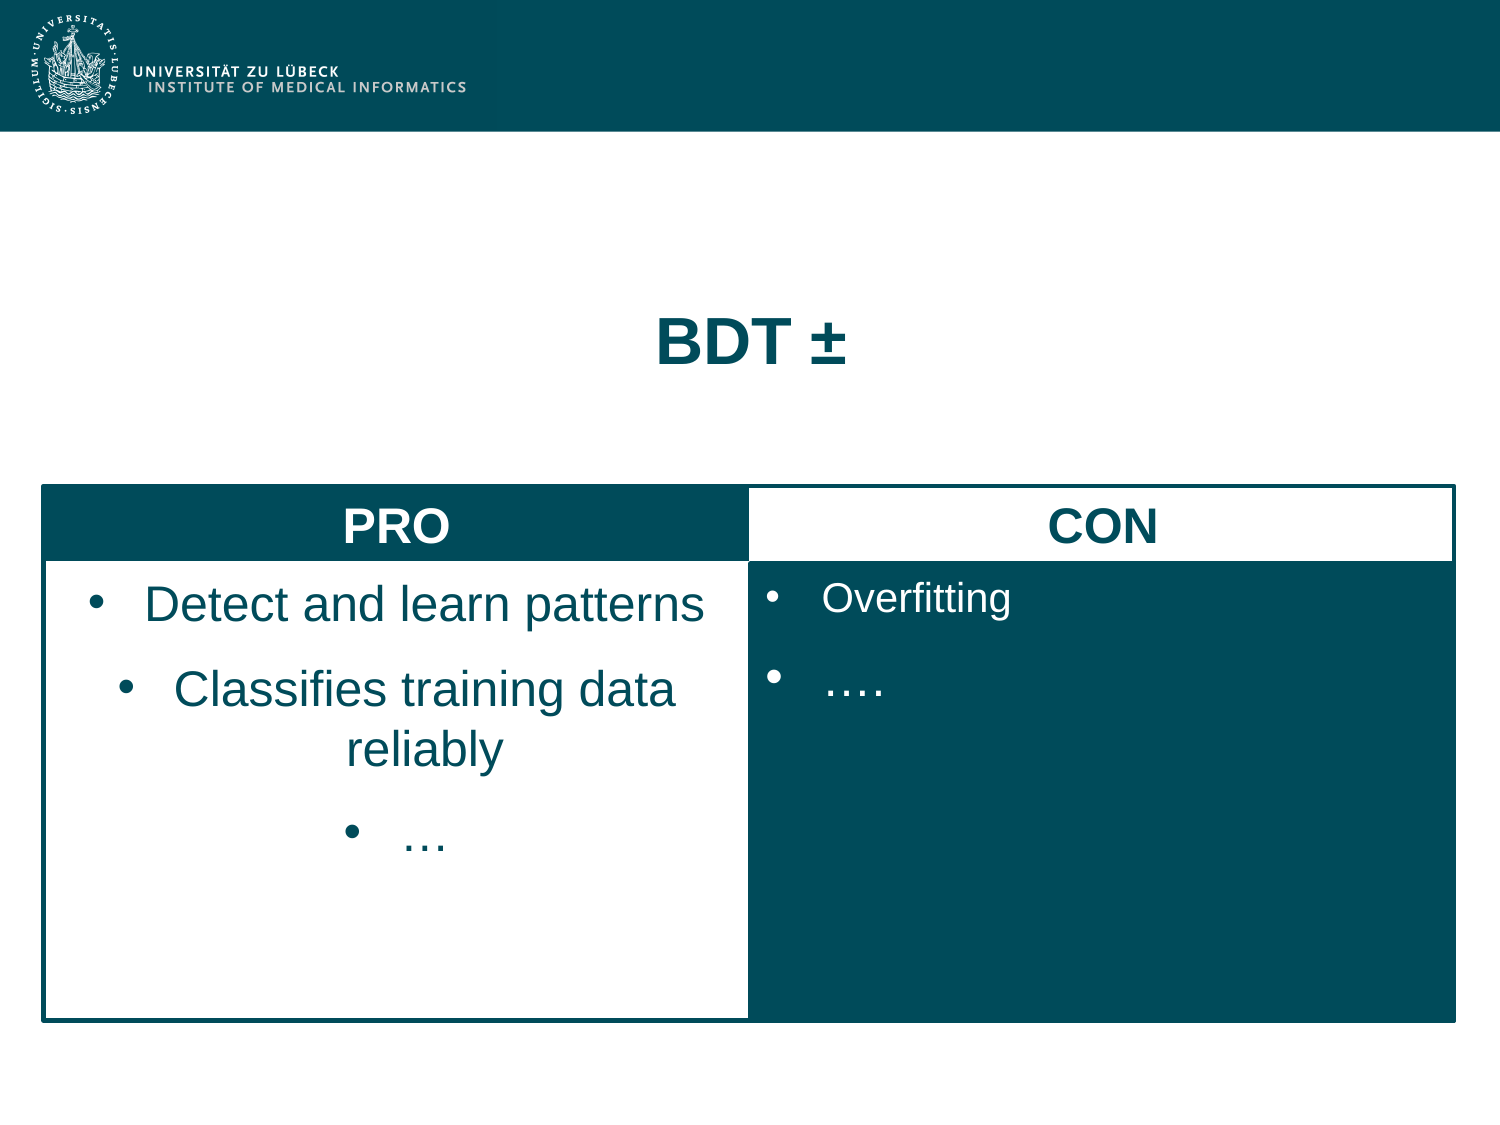

# BDT ±

PRO

CON

Detect and learn patterns
Classifies training data reliably
…

Overfitting
….